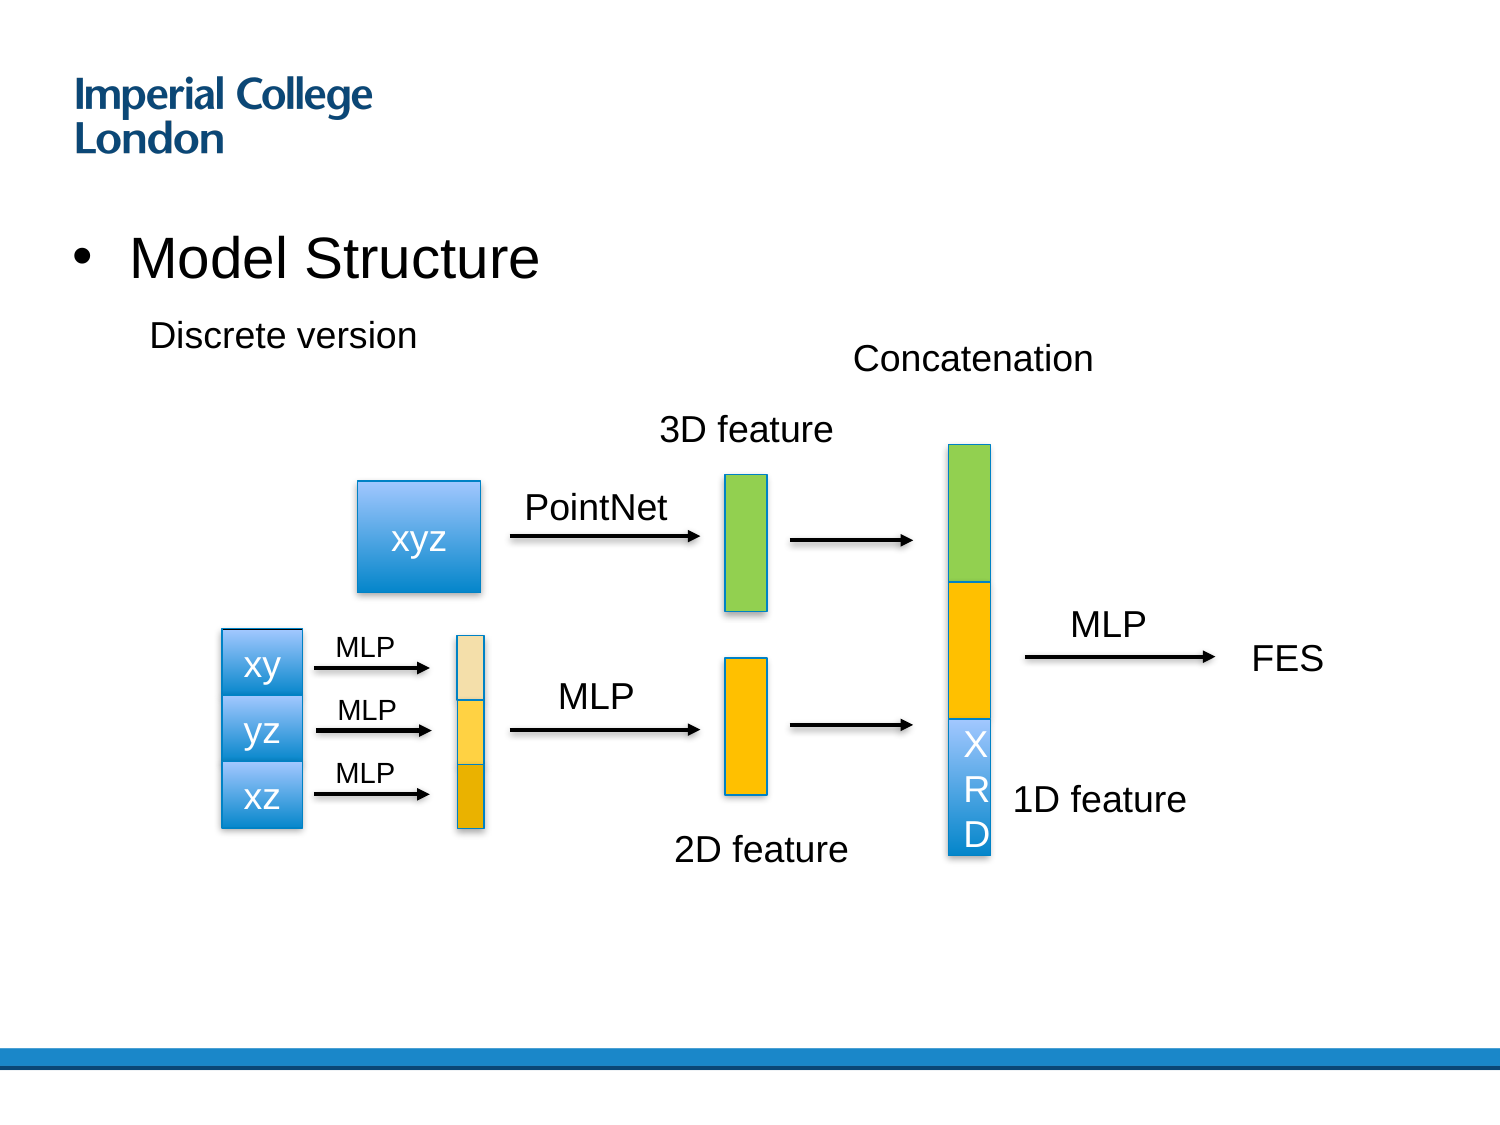

Model Structure
Discrete version
Concatenation
3D feature

PointNet
xyz
MLP

MLP
FES
2D feature
XRD
MLP
xy
yz
xz
MLP
MLP

1D feature